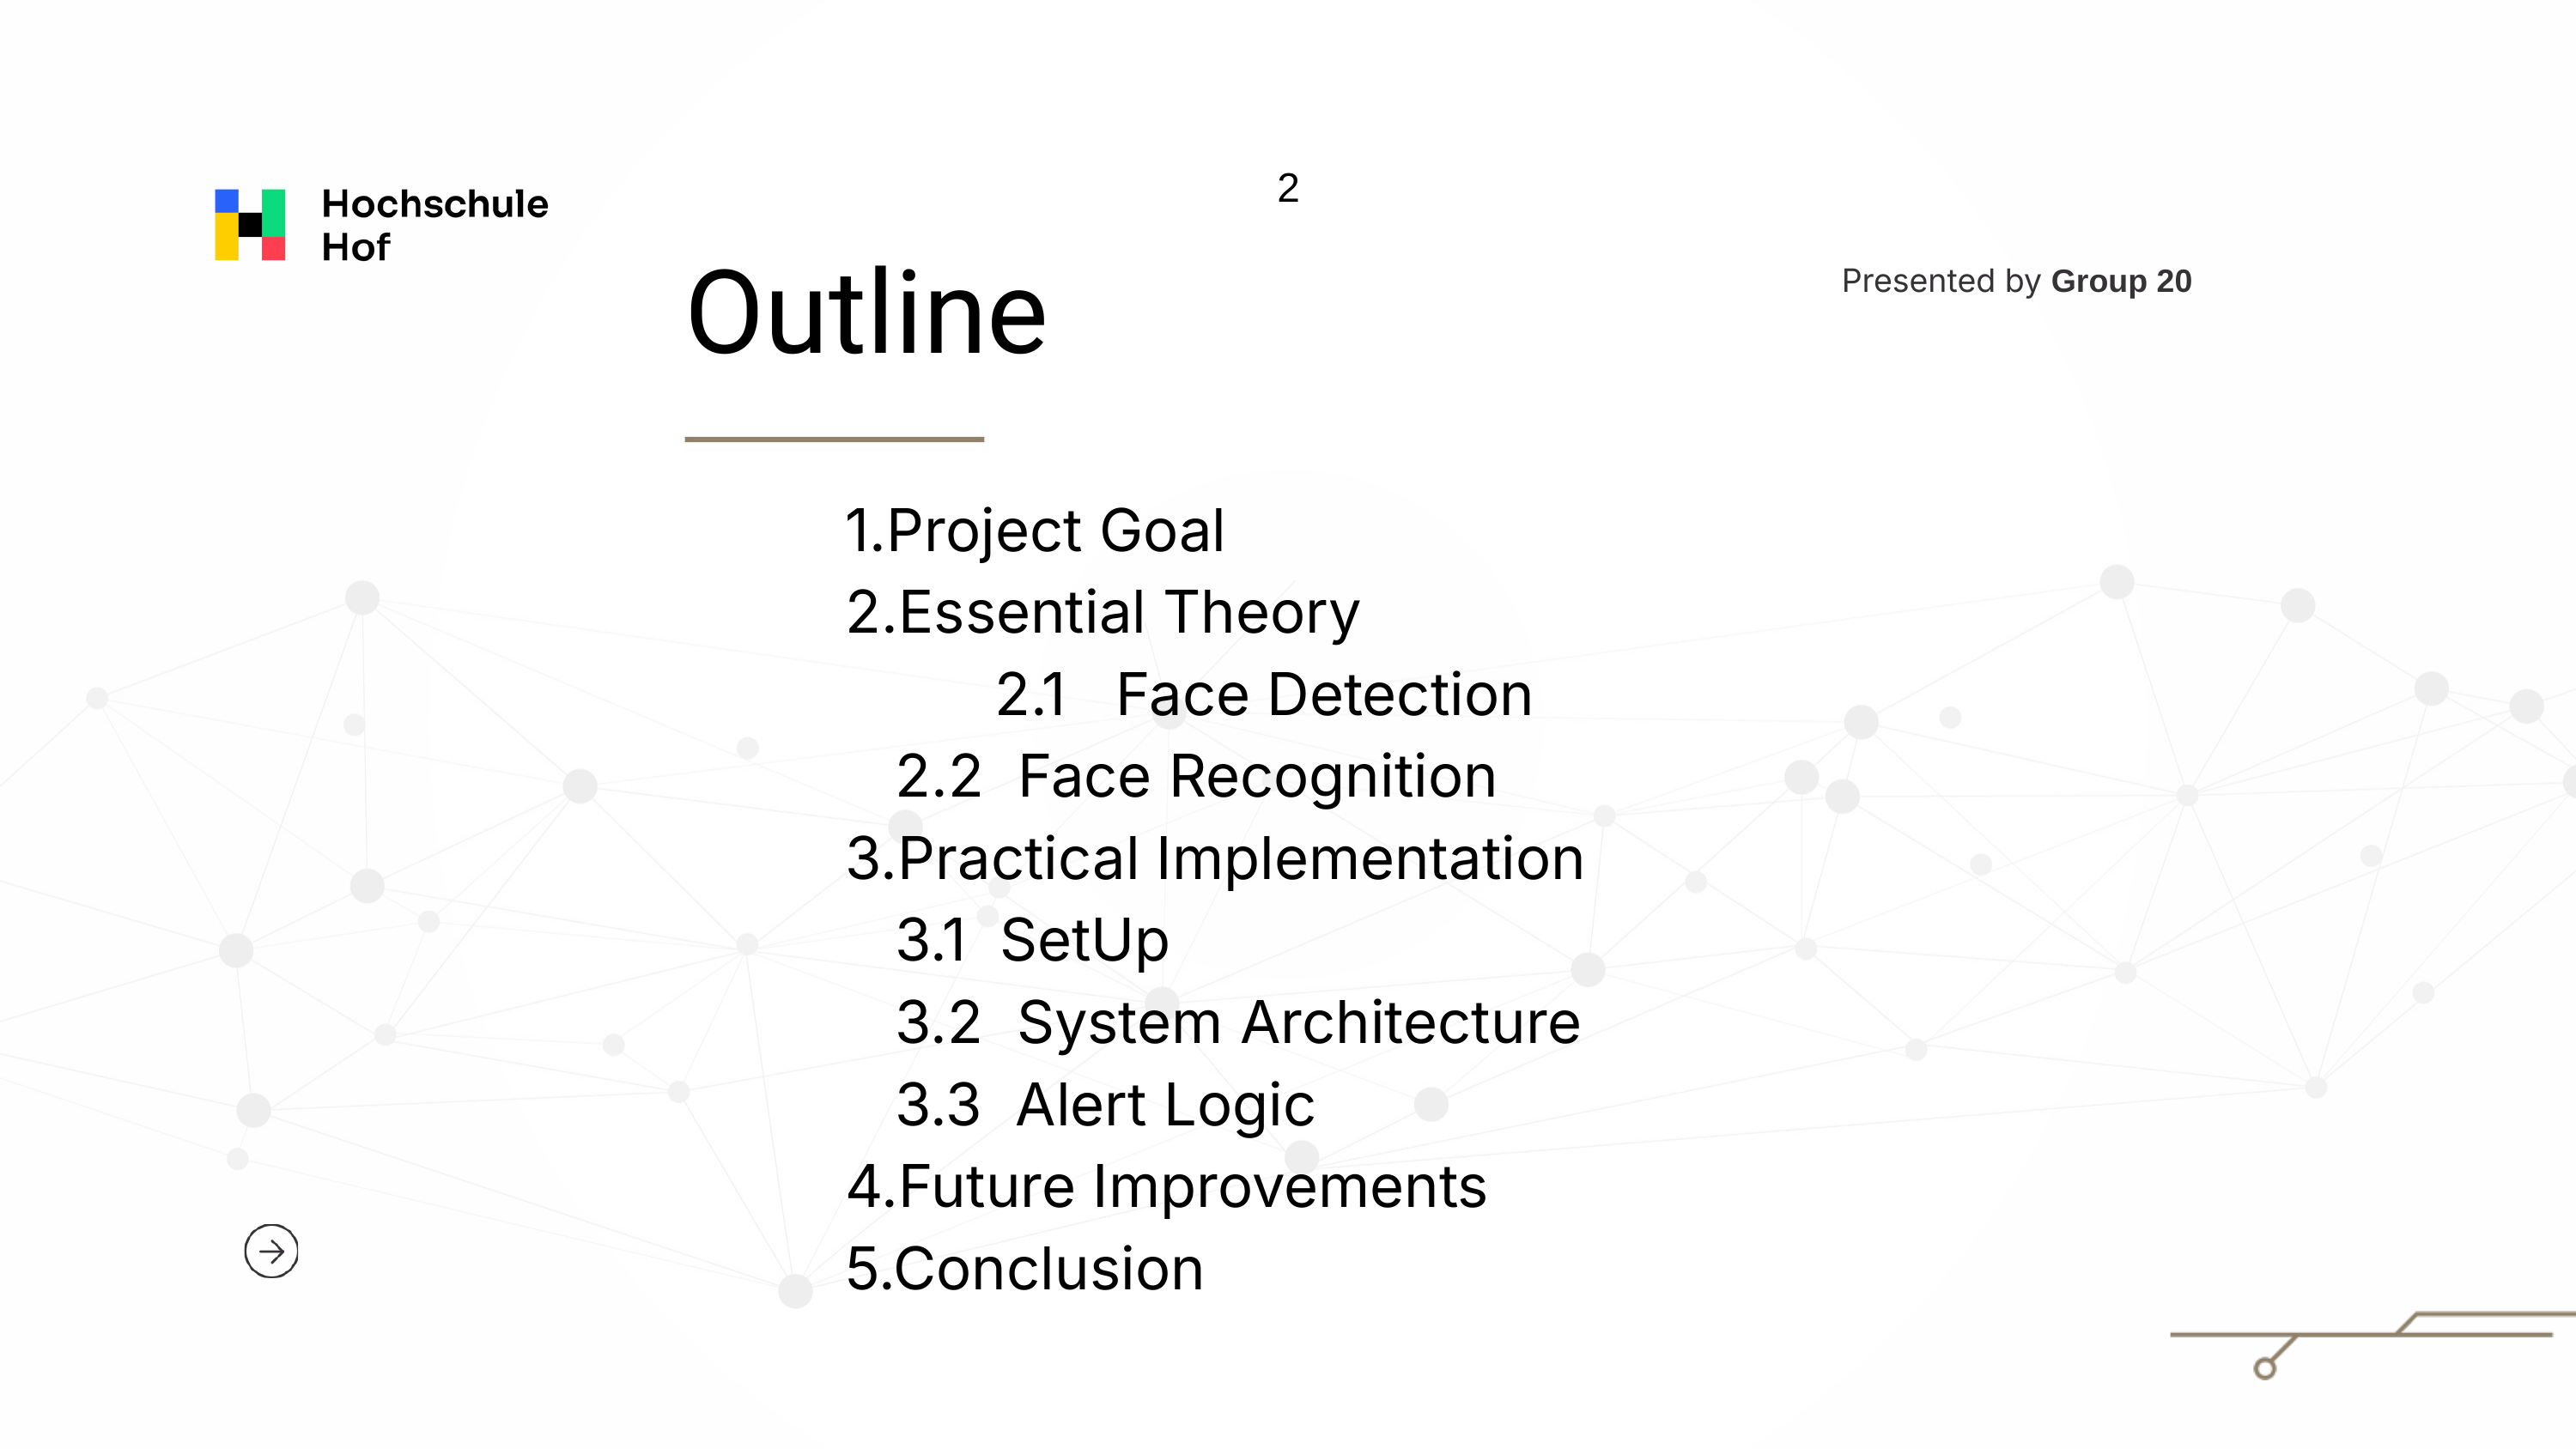

2
Outline
Presented by Group 20

1.Project Goal
2.Essential Theory
         2.1   Face Detection
   2.2  Face Recognition
3.Practical Implementation
   3.1  SetUp
   3.2  System Architecture
   3.3  Alert Logic
4.Future Improvements
5.Conclusion